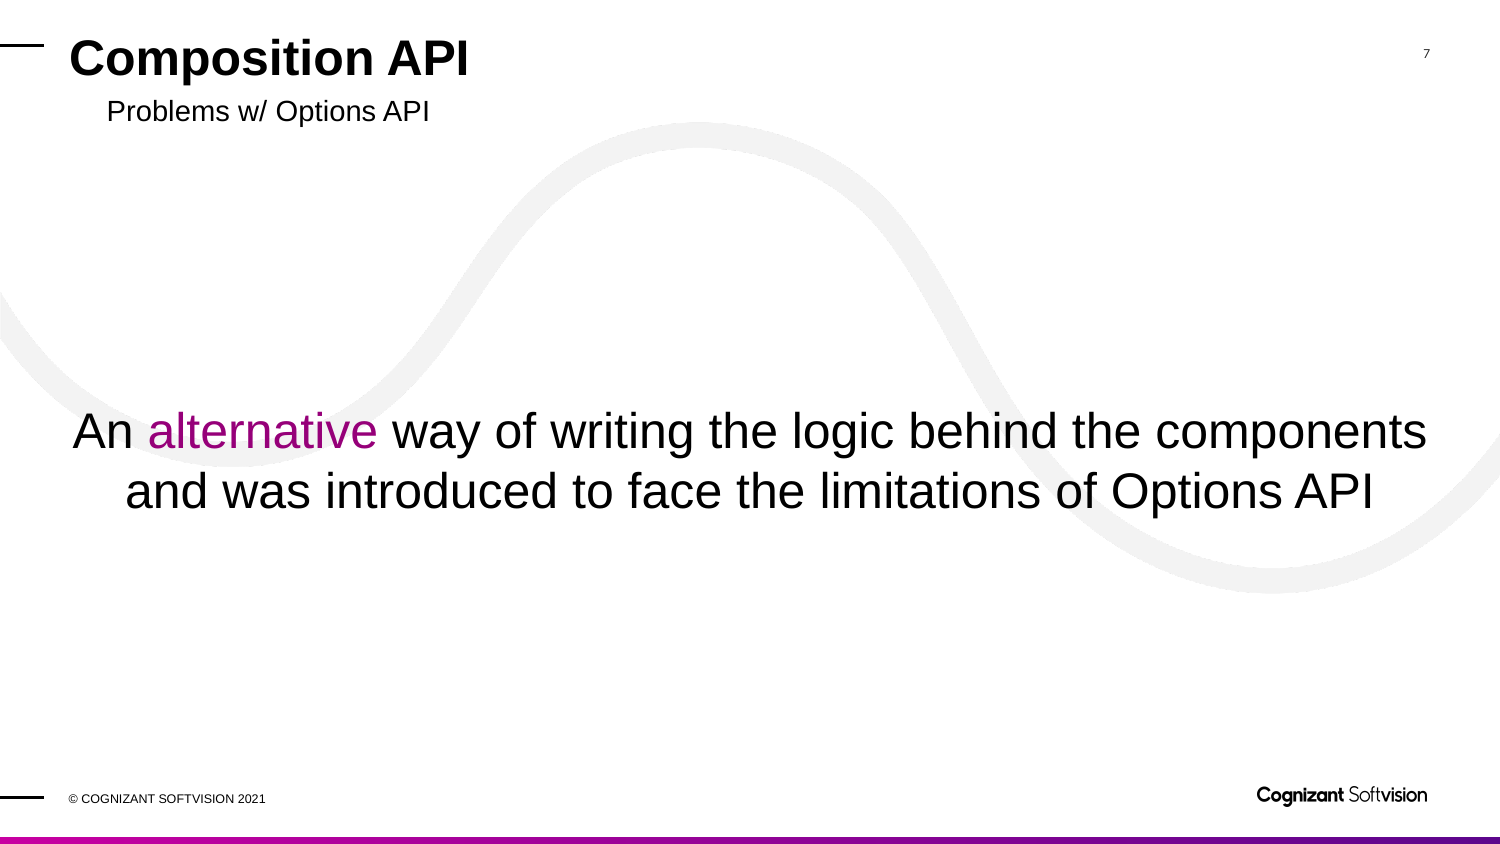

# Composition API
Problems w/ Options API
An alternative way of writing the logic behind the components and was introduced to face the limitations of Options API